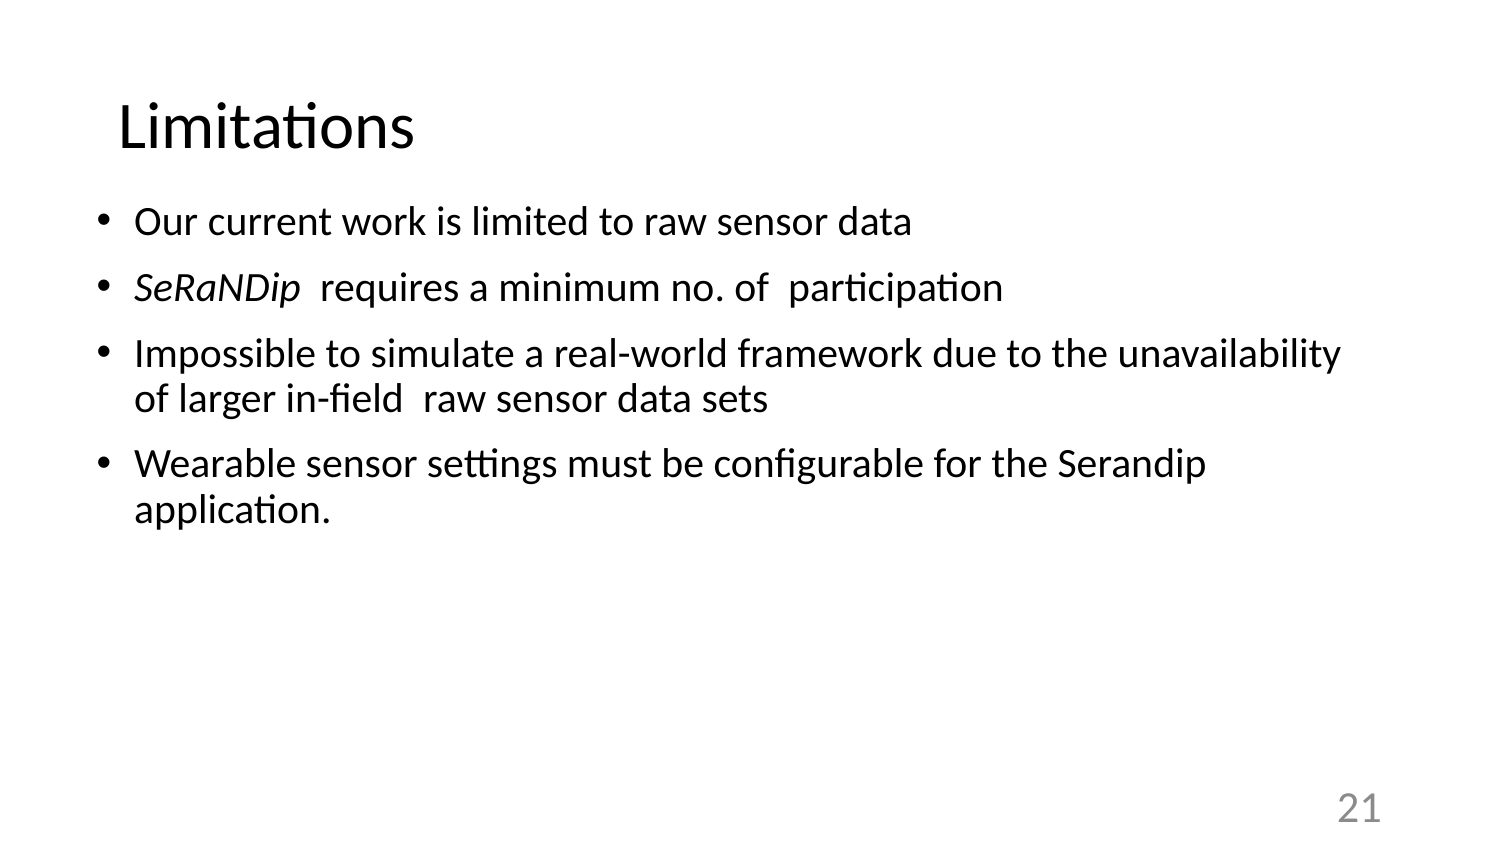

# Limitations
Our current work is limited to raw sensor data
SeRaNDip  requires a minimum no. of  participation
Impossible to simulate a real-world framework due to the unavailability of larger in-field  raw sensor data sets
Wearable sensor settings must be configurable for the Serandip application.

21